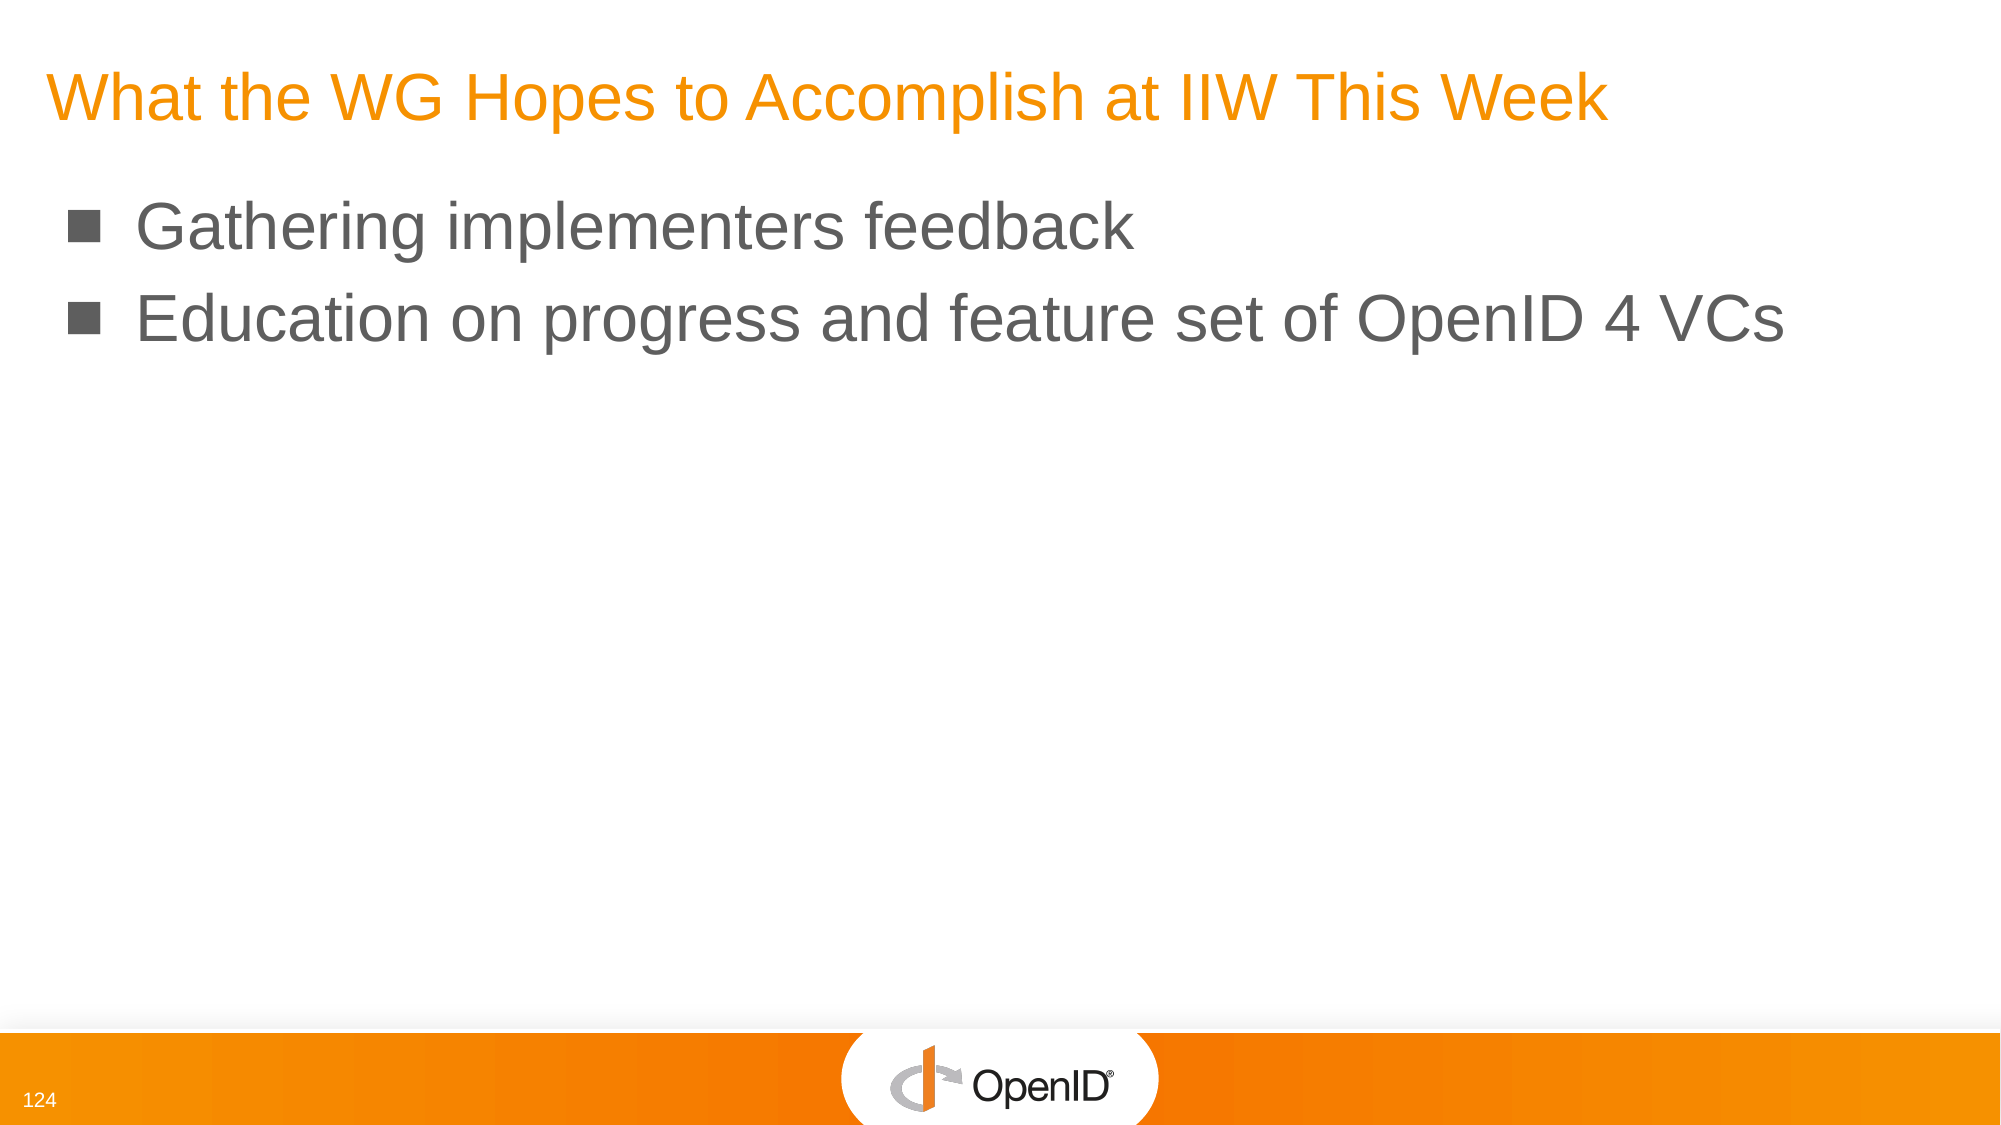

# What the WG Hopes to Accomplish at IIW This Week
Gathering implementers feedback
Education on progress and feature set of OpenID 4 VCs